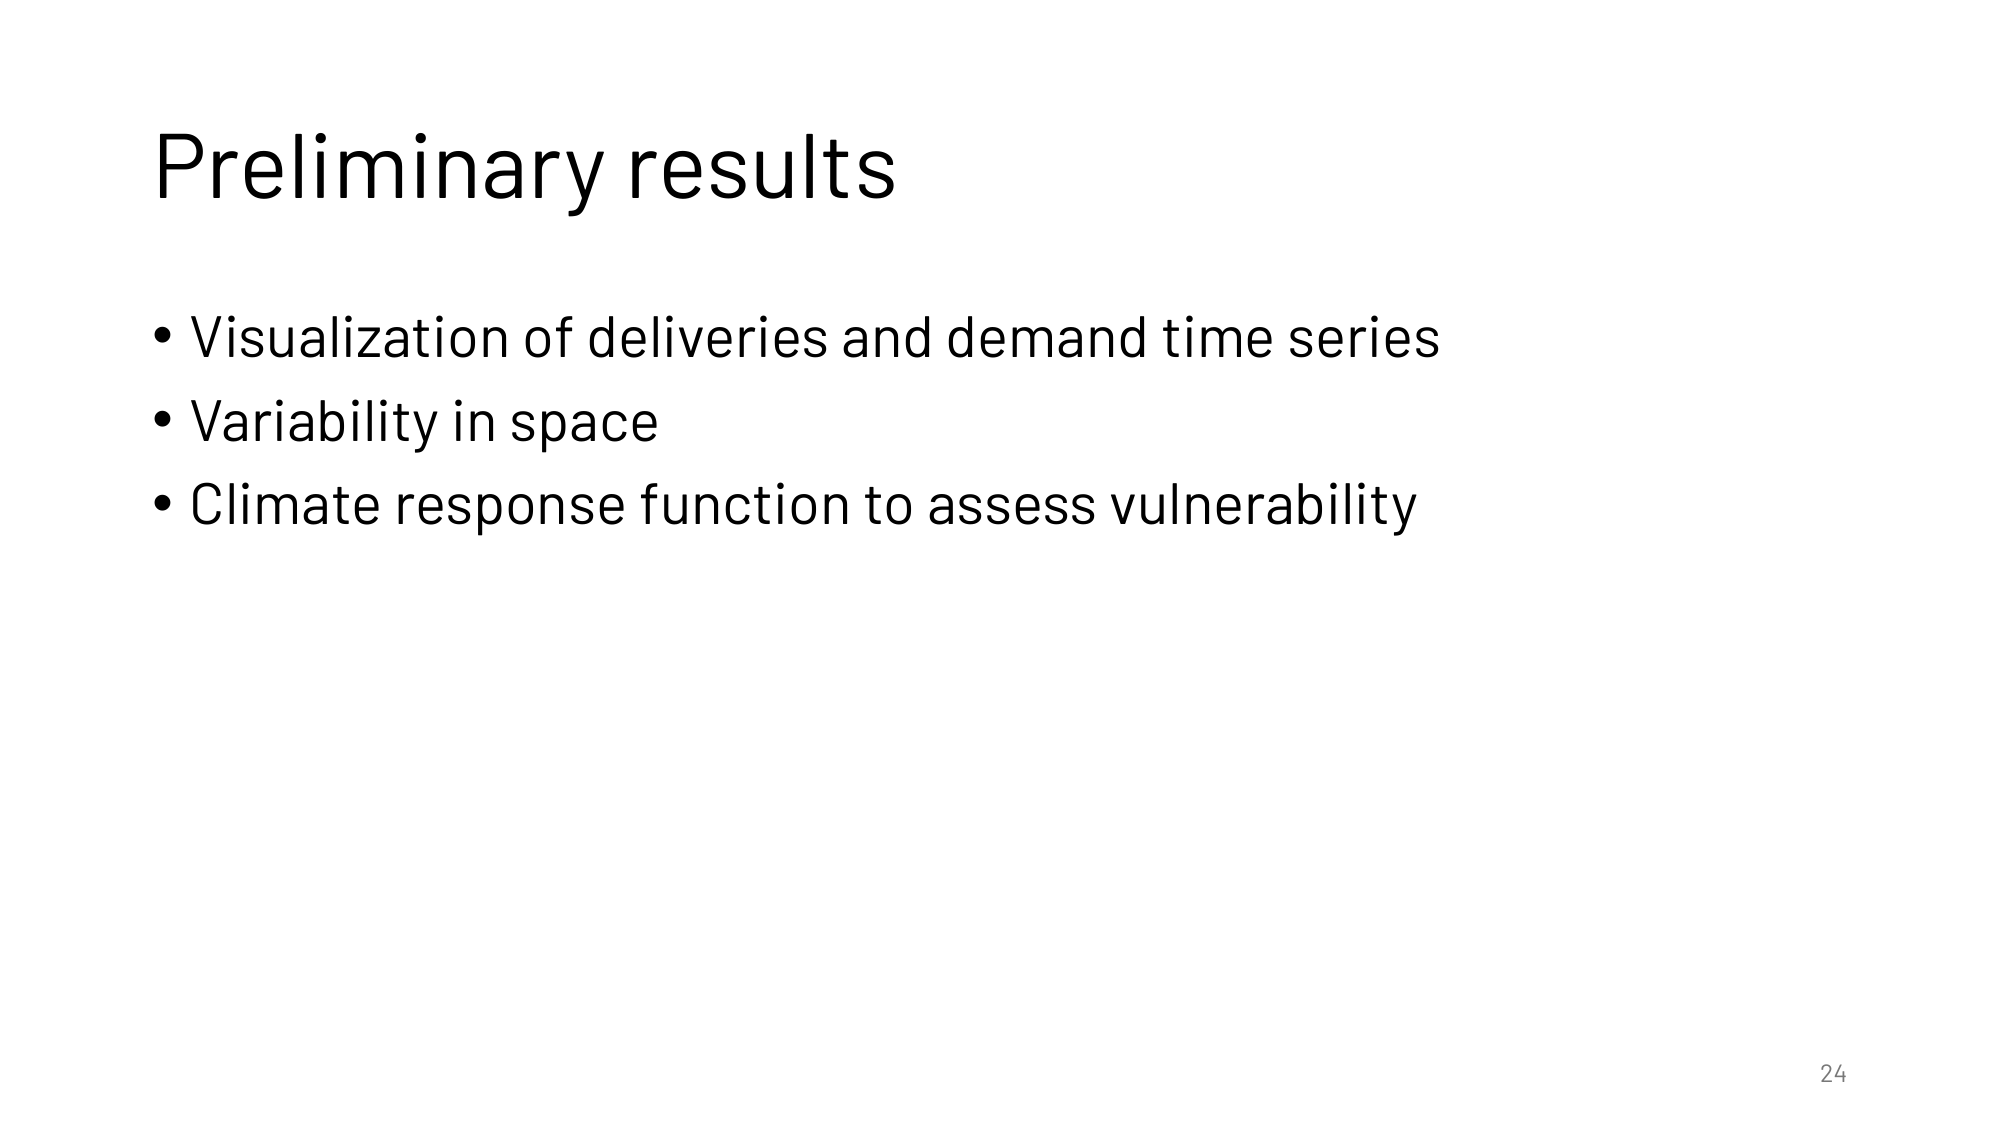

# Preliminary results
Visualization of deliveries and demand time series
Variability in space
Climate response function to assess vulnerability
24